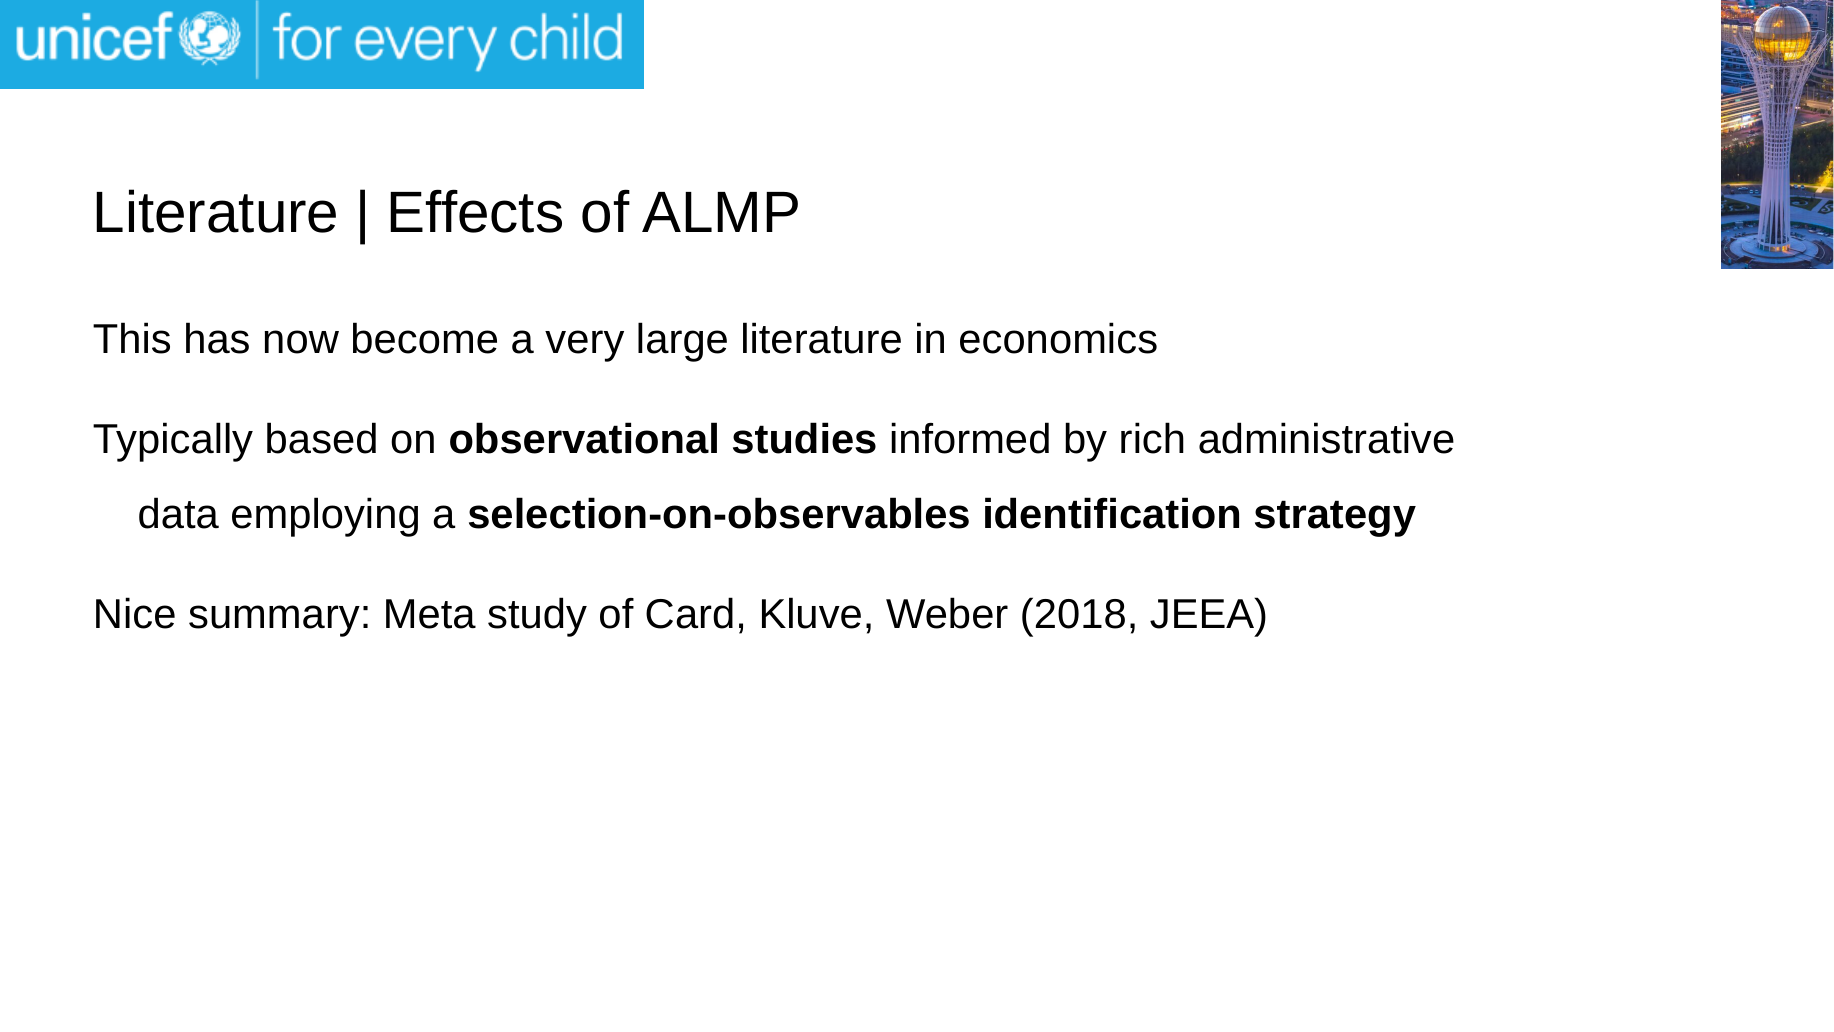

# Literature | Effects of ALMP
This has now become a very large literature in economics
Typically based on observational studies informed by rich administrative data employing a selection-on-observables identification strategy
Nice summary: Meta study of Card, Kluve, Weber (2018, JEEA)